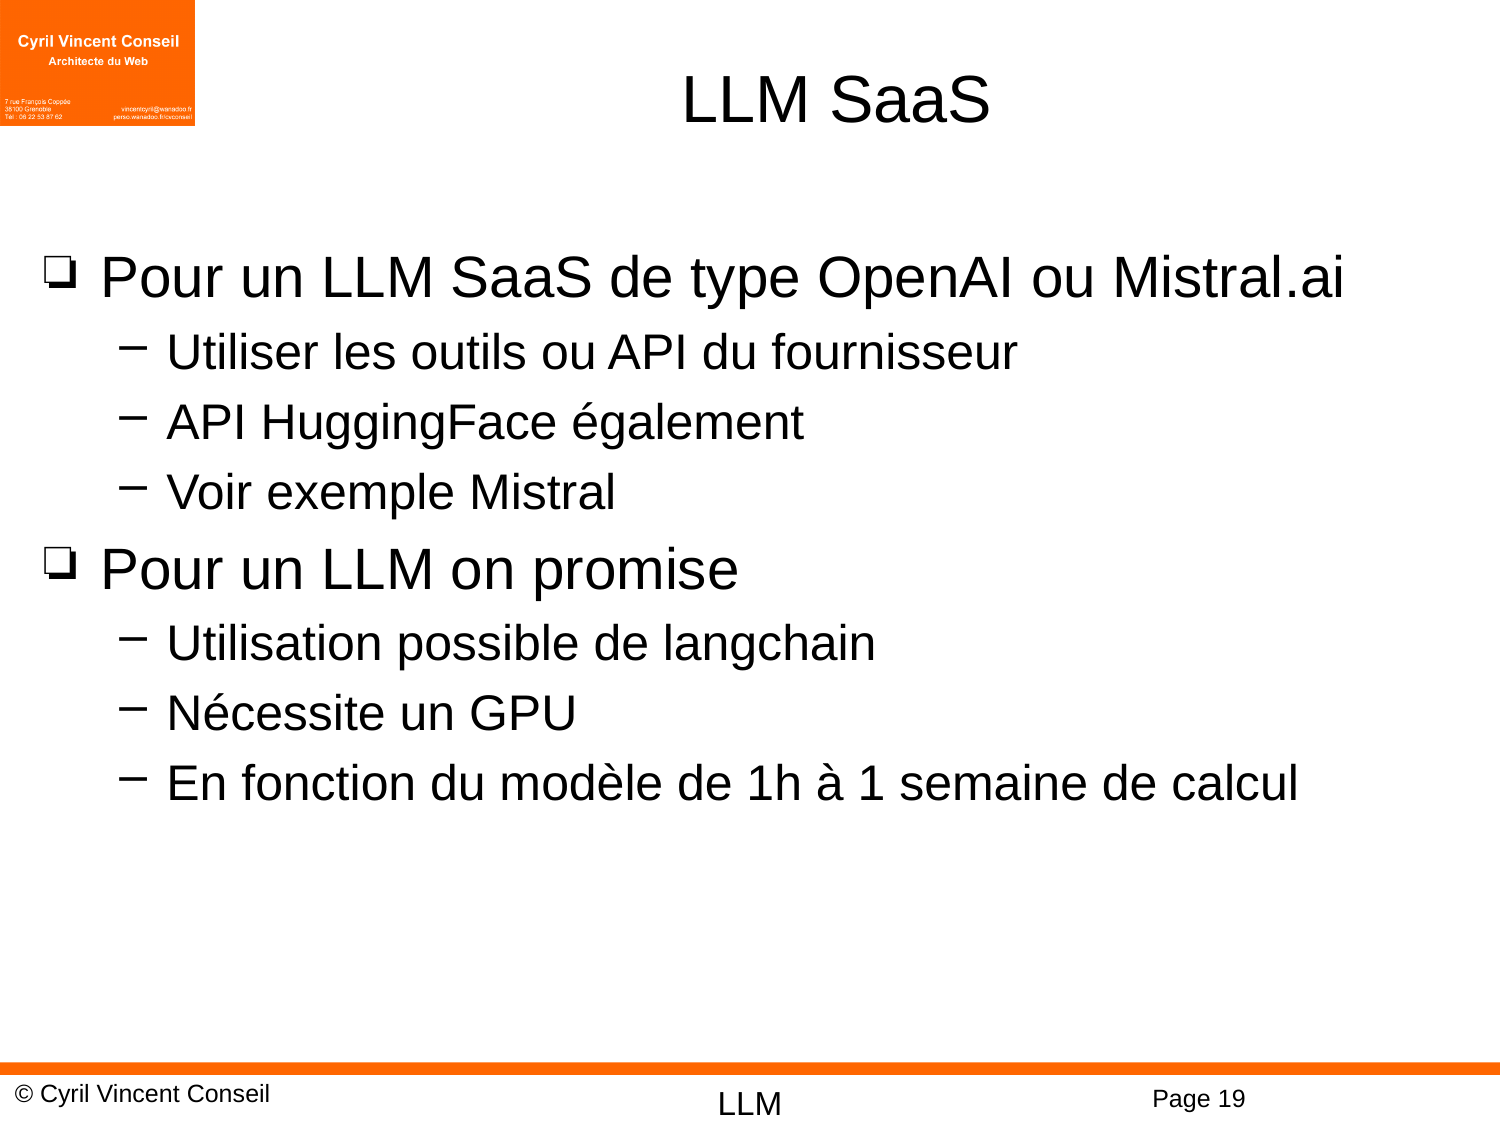

# LLM SaaS
Pour un LLM SaaS de type OpenAI ou Mistral.ai
Utiliser les outils ou API du fournisseur
API HuggingFace également
Voir exemple Mistral
Pour un LLM on promise
Utilisation possible de langchain
Nécessite un GPU
En fonction du modèle de 1h à 1 semaine de calcul